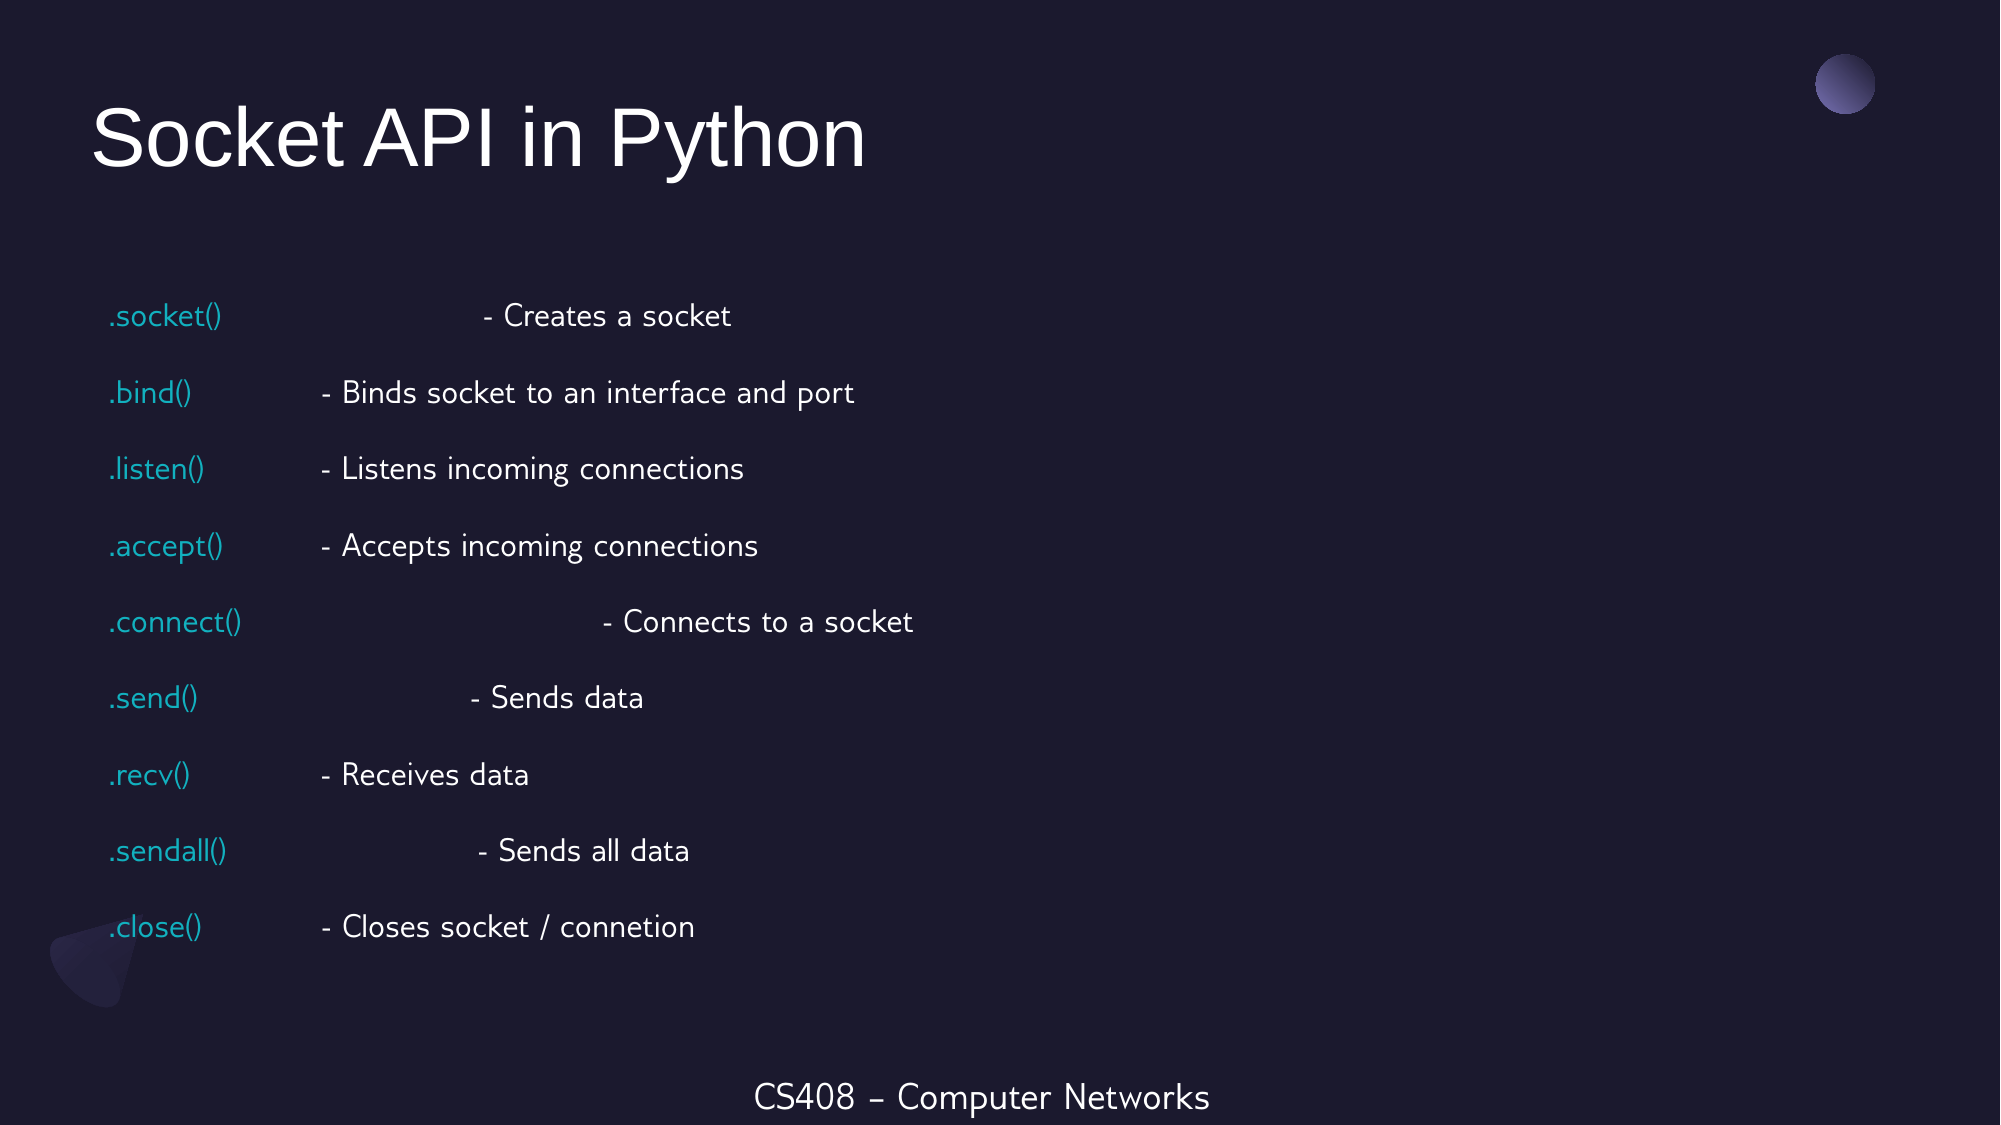

# Socket API in Python
.socket()                          - Creates a socket
.bind()		        - Binds socket to an interface and port
.listen()		        - Listens incoming connections
.accept()		        - Accepts incoming connections
.connect()	                       - Connects to a socket
.send()	                       - Sends data
.recv()		        - Receives data
.sendall()                         - Sends all data
.close()		        - Closes socket / connetion
CS408 – Computer Networks